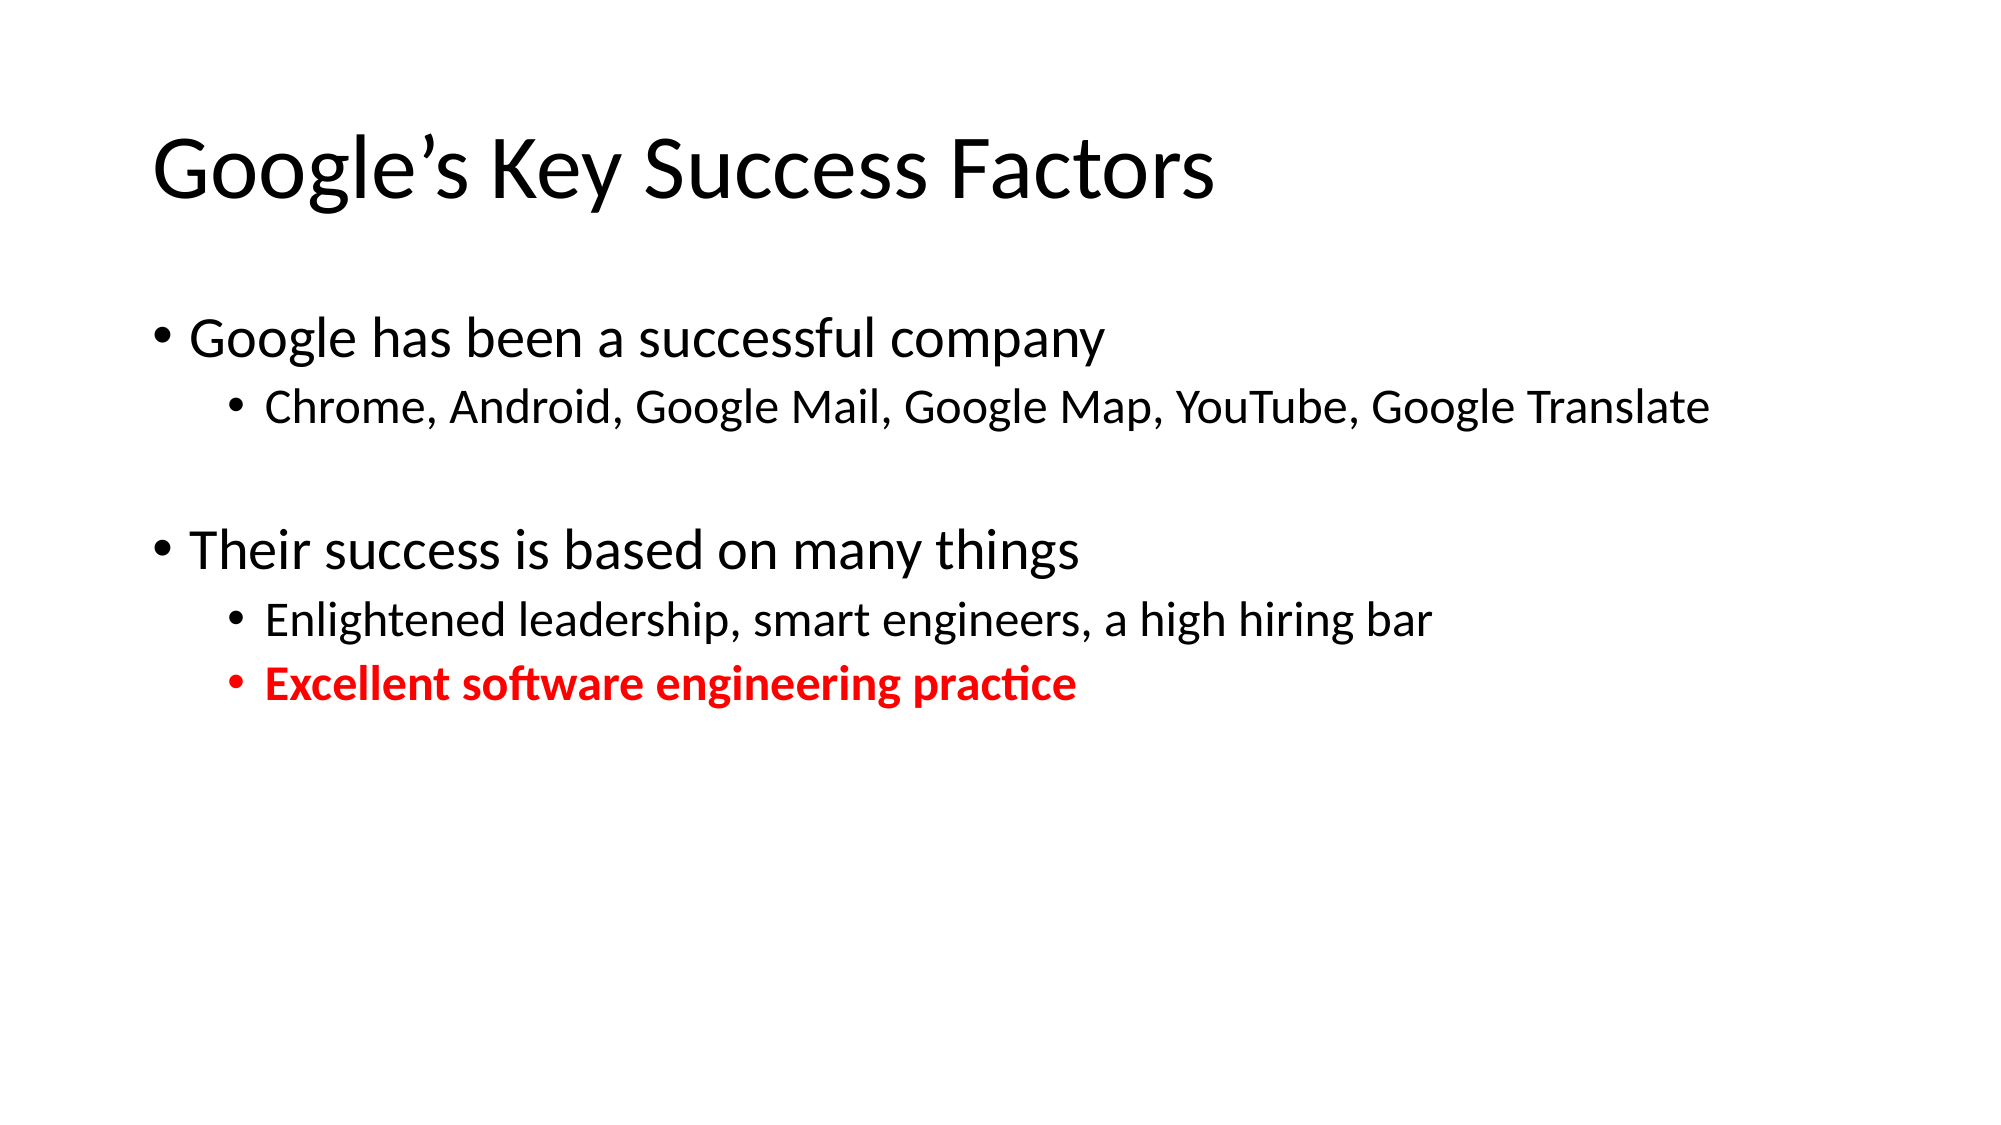

# Google’s Key Success Factors
Google has been a successful company
Chrome, Android, Google Mail, Google Map, YouTube, Google Translate

Their success is based on many things
Enlightened leadership, smart engineers, a high hiring bar
Excellent software engineering practice